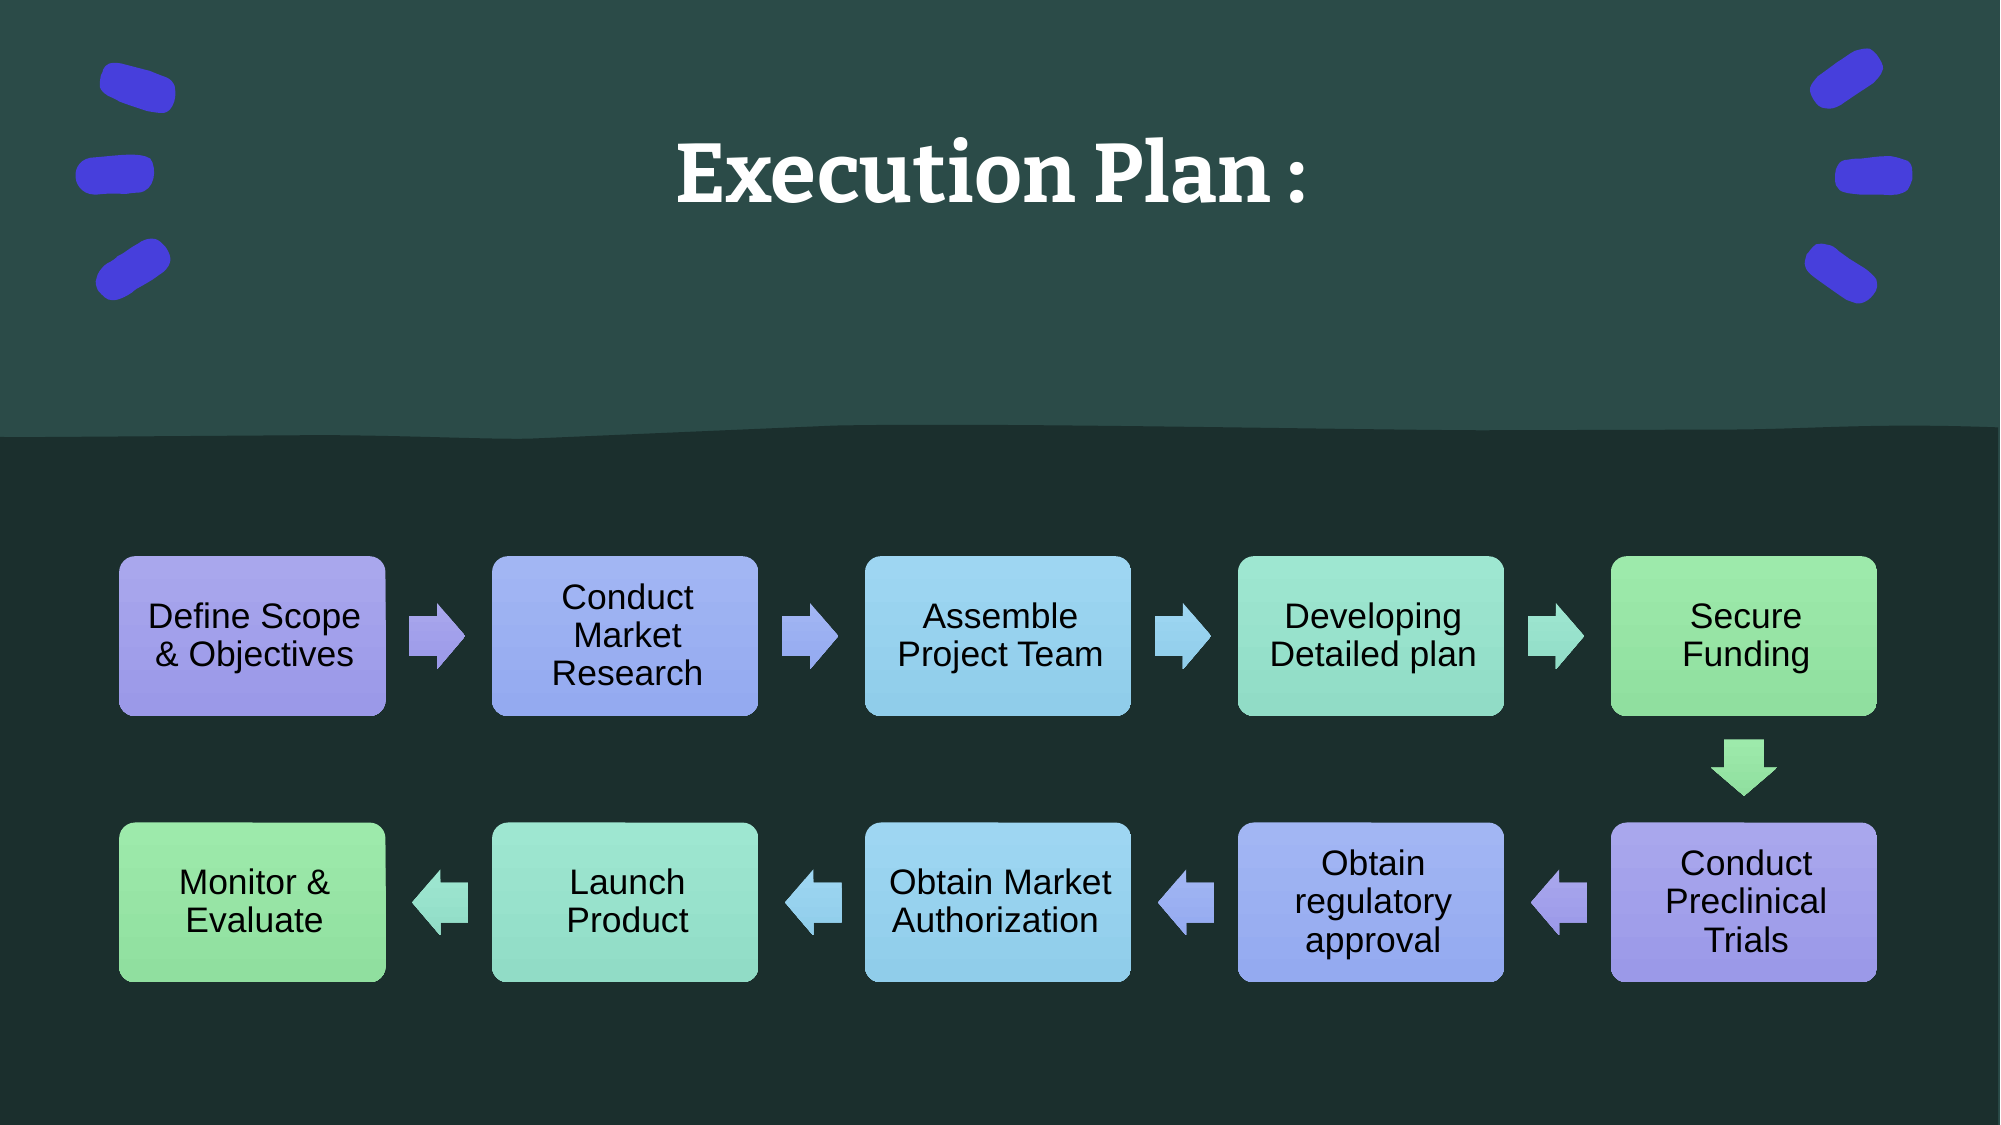

# Execution Plan :

Define Scope & Objectives

Conduct Market Research

Assemble Project Team

Developing Detailed plan

Secure Funding

Conduct Preclinical Trials

Obtain regulatory approval

Obtain Market Authorization

Launch Product

Monitor & Evaluate